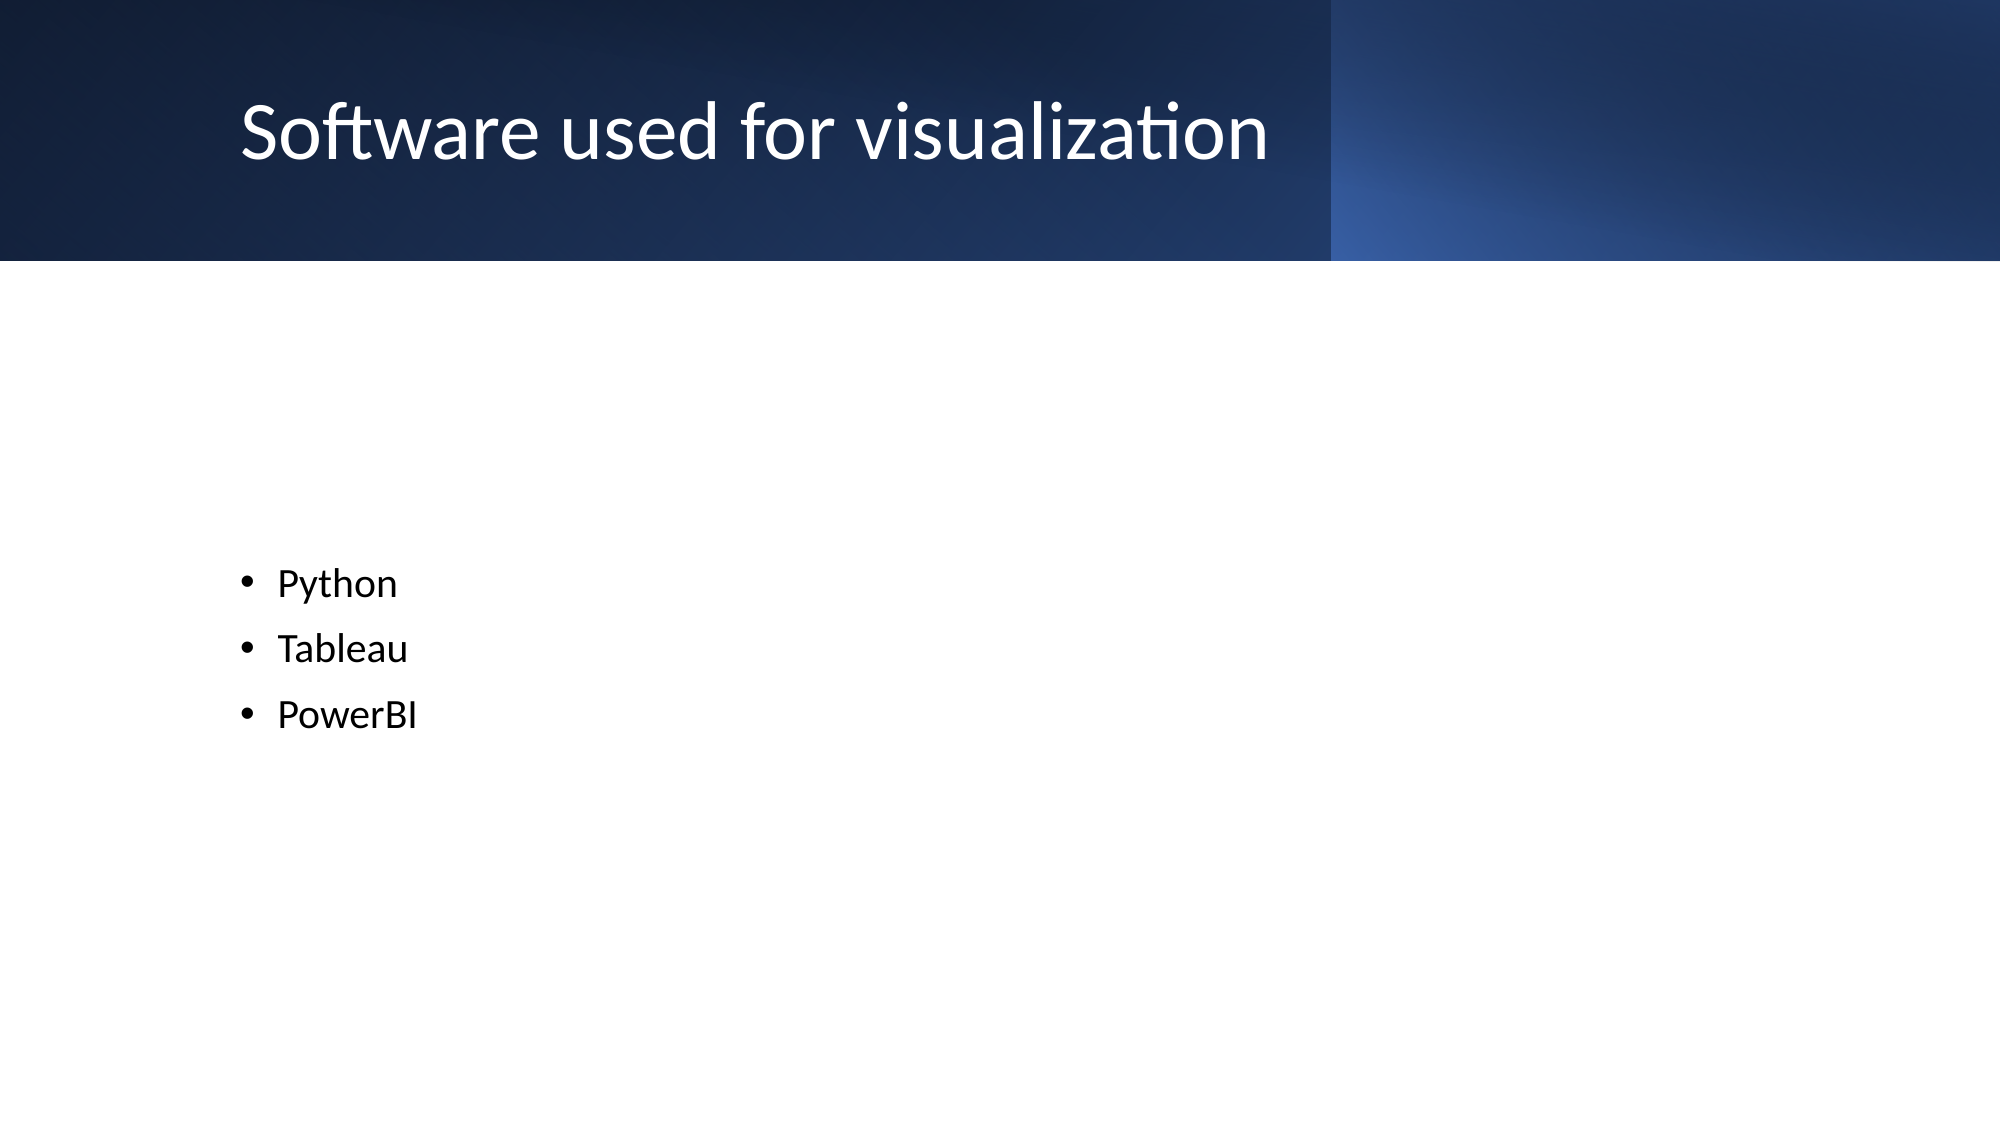

# Software used for visualization
Python
Tableau
PowerBI

41